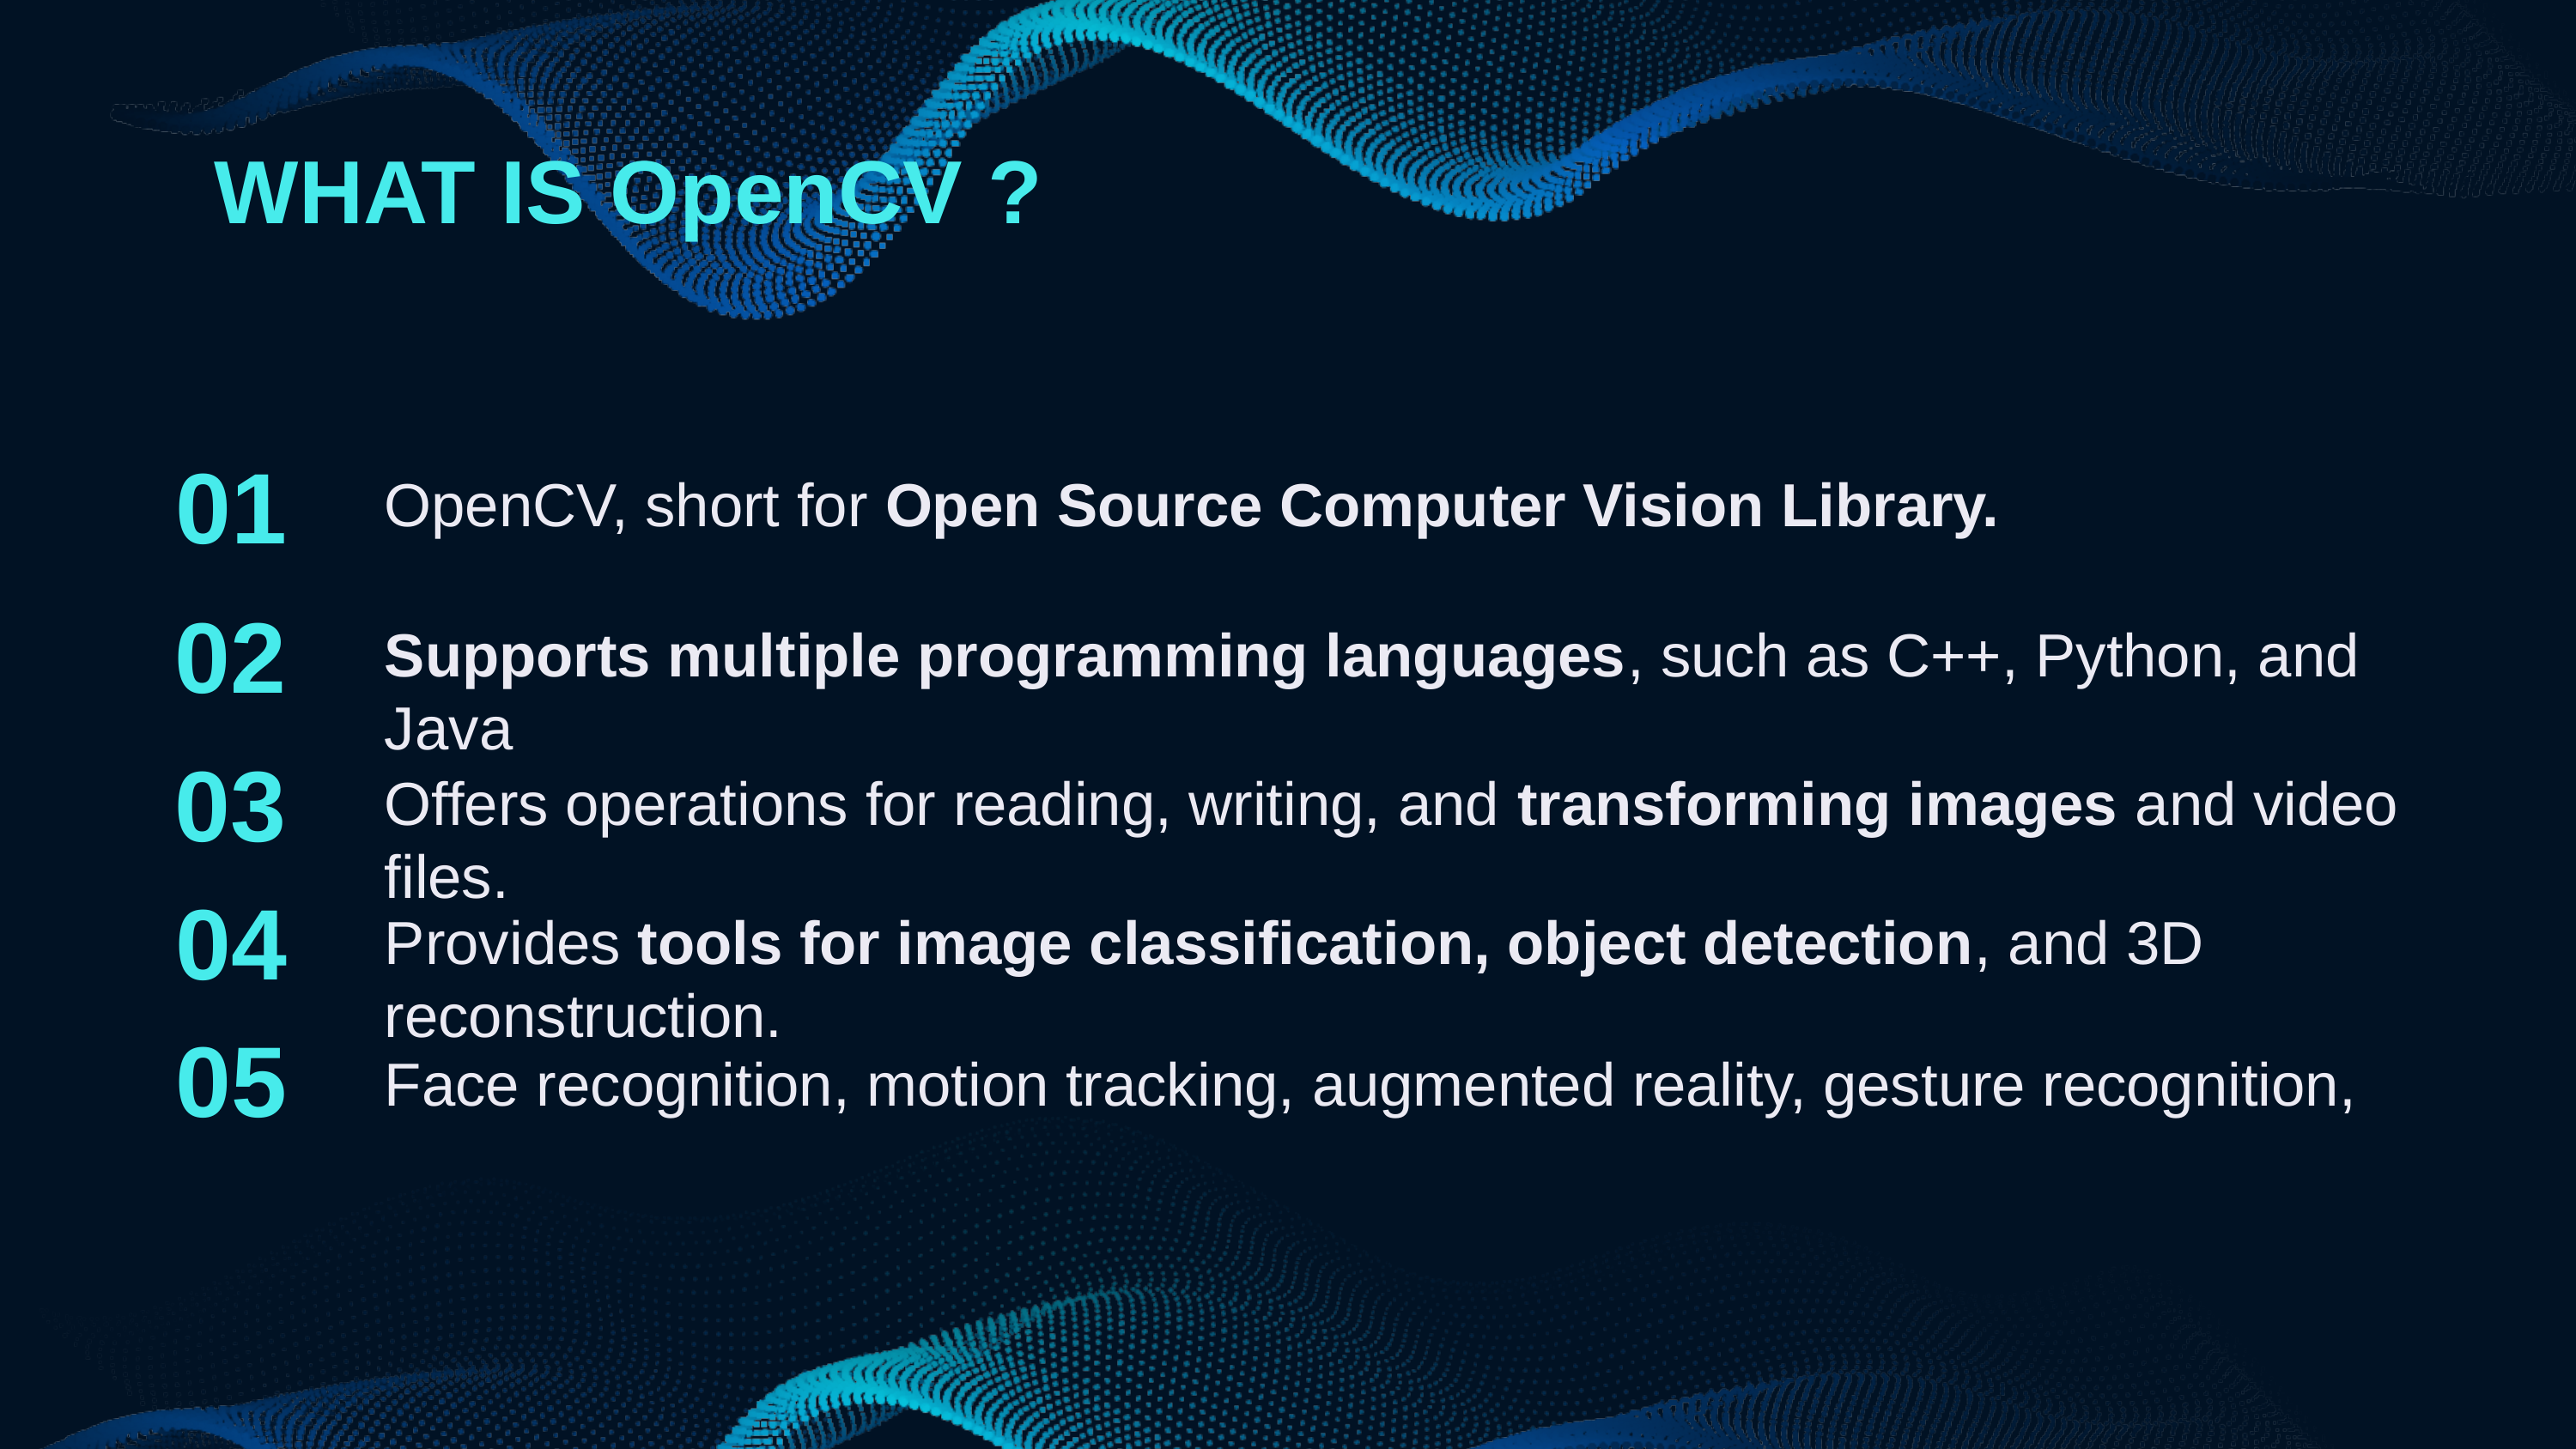

WHAT IS OpenCV ?
01
OpenCV, short for Open Source Computer Vision Library.

02
Supports multiple programming languages, such as C++, Python, and Java
03
Offers operations for reading, writing, and transforming images and video files.
04
Provides tools for image classification, object detection, and 3D reconstruction.
05
Face recognition, motion tracking, augmented reality, gesture recognition,

You can describe the topic of the section here
You can describe the topic of the section here